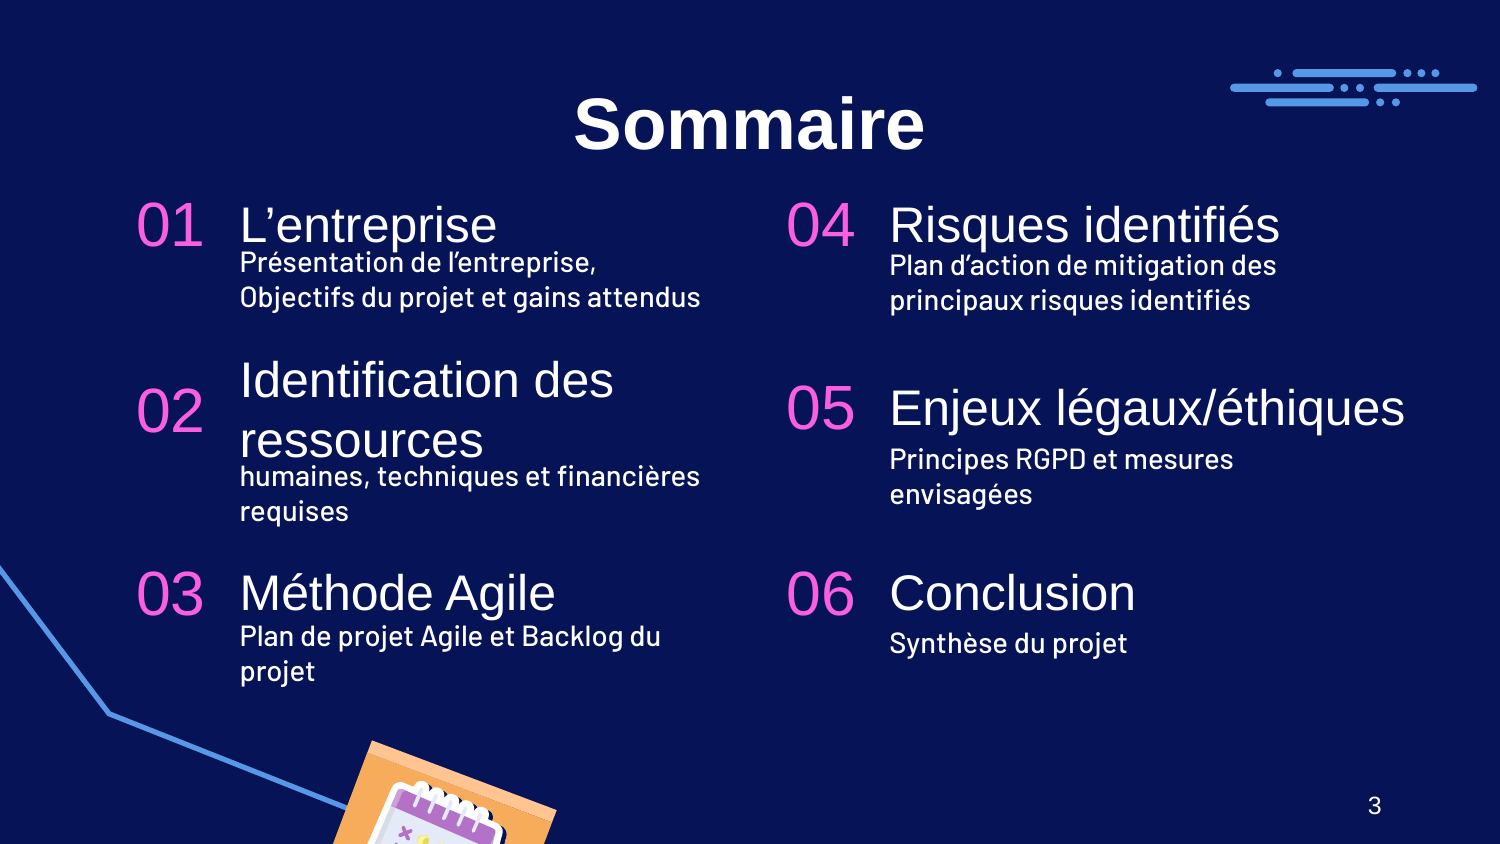

# Sommaire
L’entreprise
Risques identifiés
01
04
Plan d’action de mitigation des principaux risques identifiés
Présentation de l’entreprise, Objectifs du projet et gains attendus

Enjeux légaux/éthiques
05
Identification des ressources
02
Principes RGPD et mesures envisagées
humaines, techniques et financières requises

06
Méthode Agile
Conclusion
03
Synthèse du projet
Plan de projet Agile et Backlog du projet

3